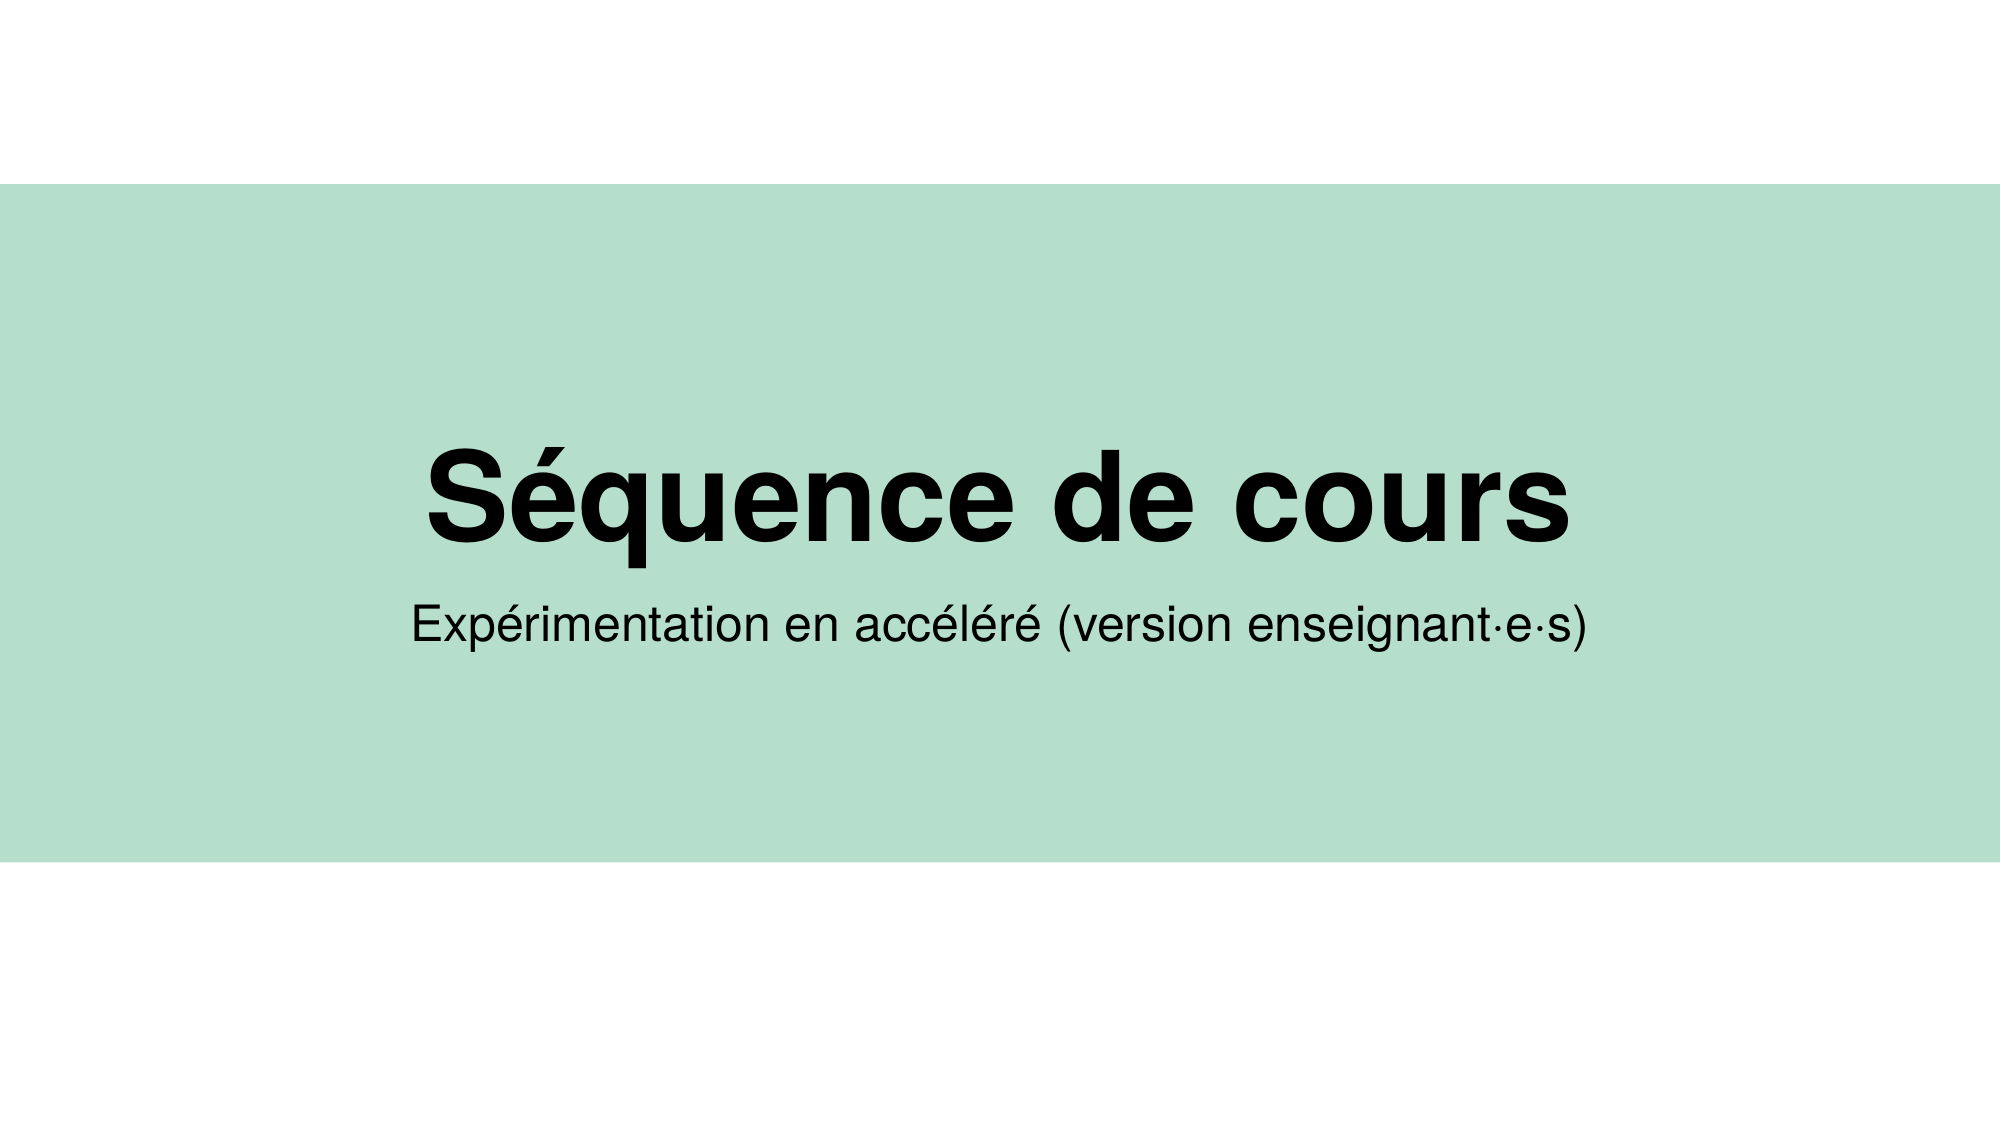

# Séquence de cours
Expérimentation en accéléré (version enseignant·e·s)